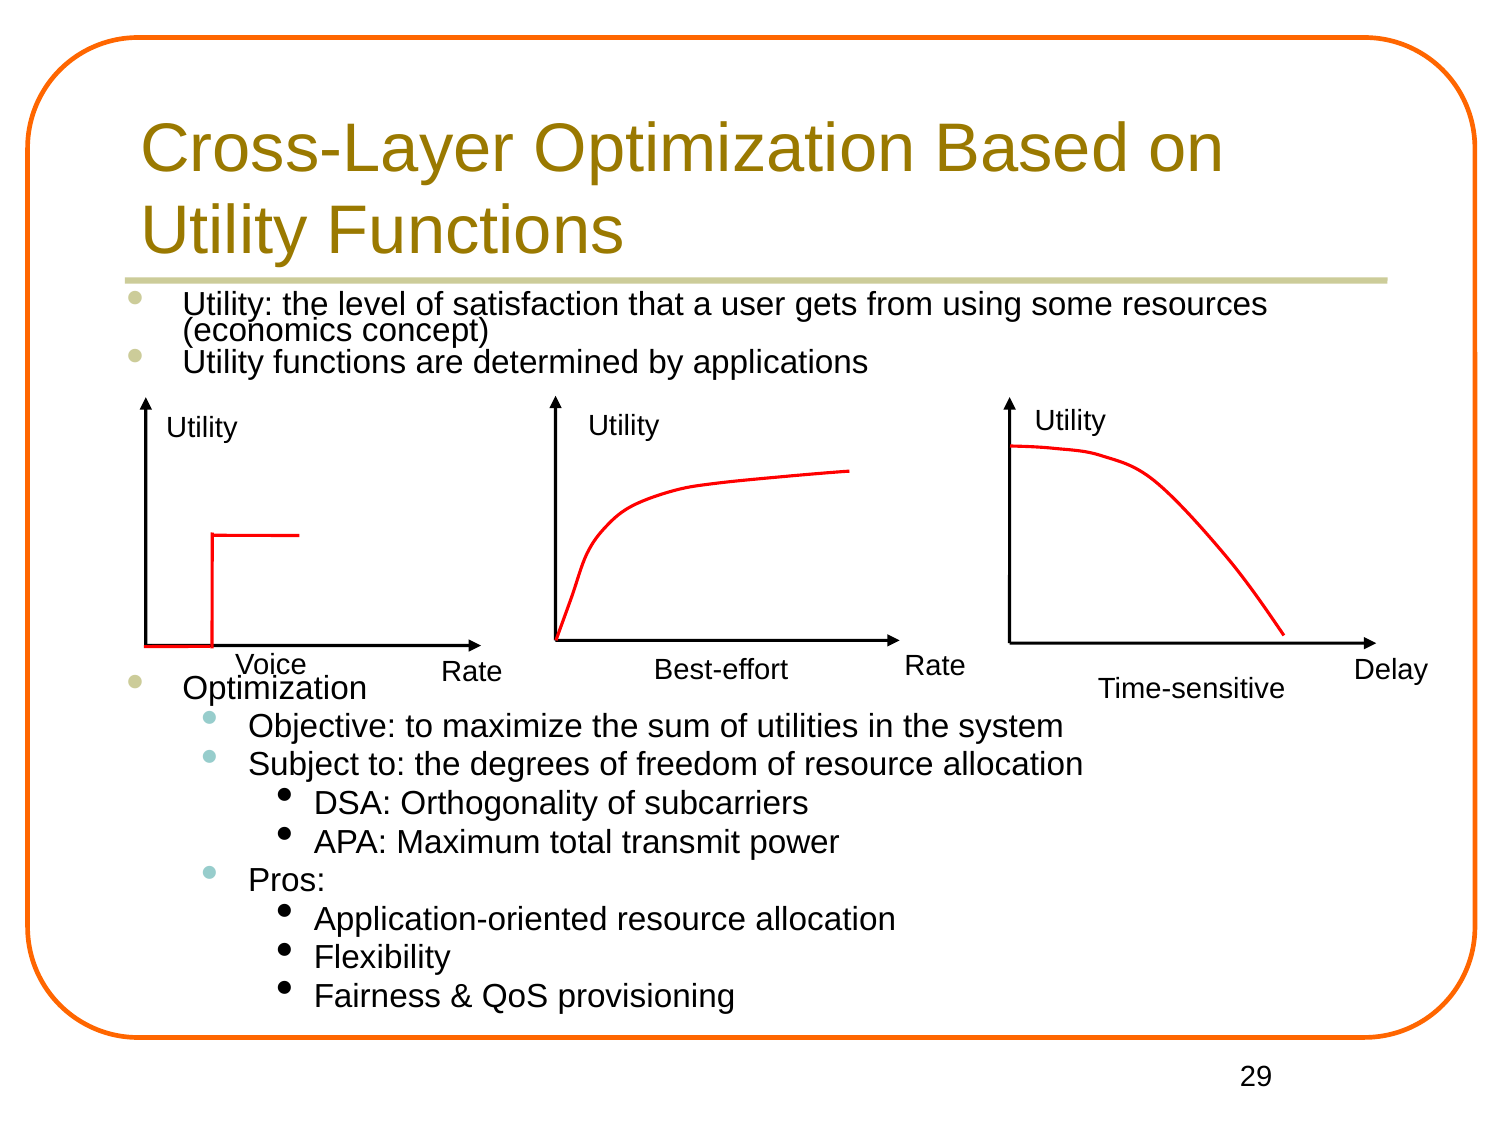

# Cross-Layer Optimization Based on Utility Functions
Utility: the level of satisfaction that a user gets from using some resources (economics concept)
Utility functions are determined by applications

Optimization
Objective: to maximize the sum of utilities in the system
Subject to: the degrees of freedom of resource allocation
DSA: Orthogonality of subcarriers
APA: Maximum total transmit power
Pros:
Application-oriented resource allocation
Flexibility
Fairness & QoS provisioning
Utility

Utility
Utility

Voice
Rate
Best-effort
Delay
Rate

Time-sensitive
29